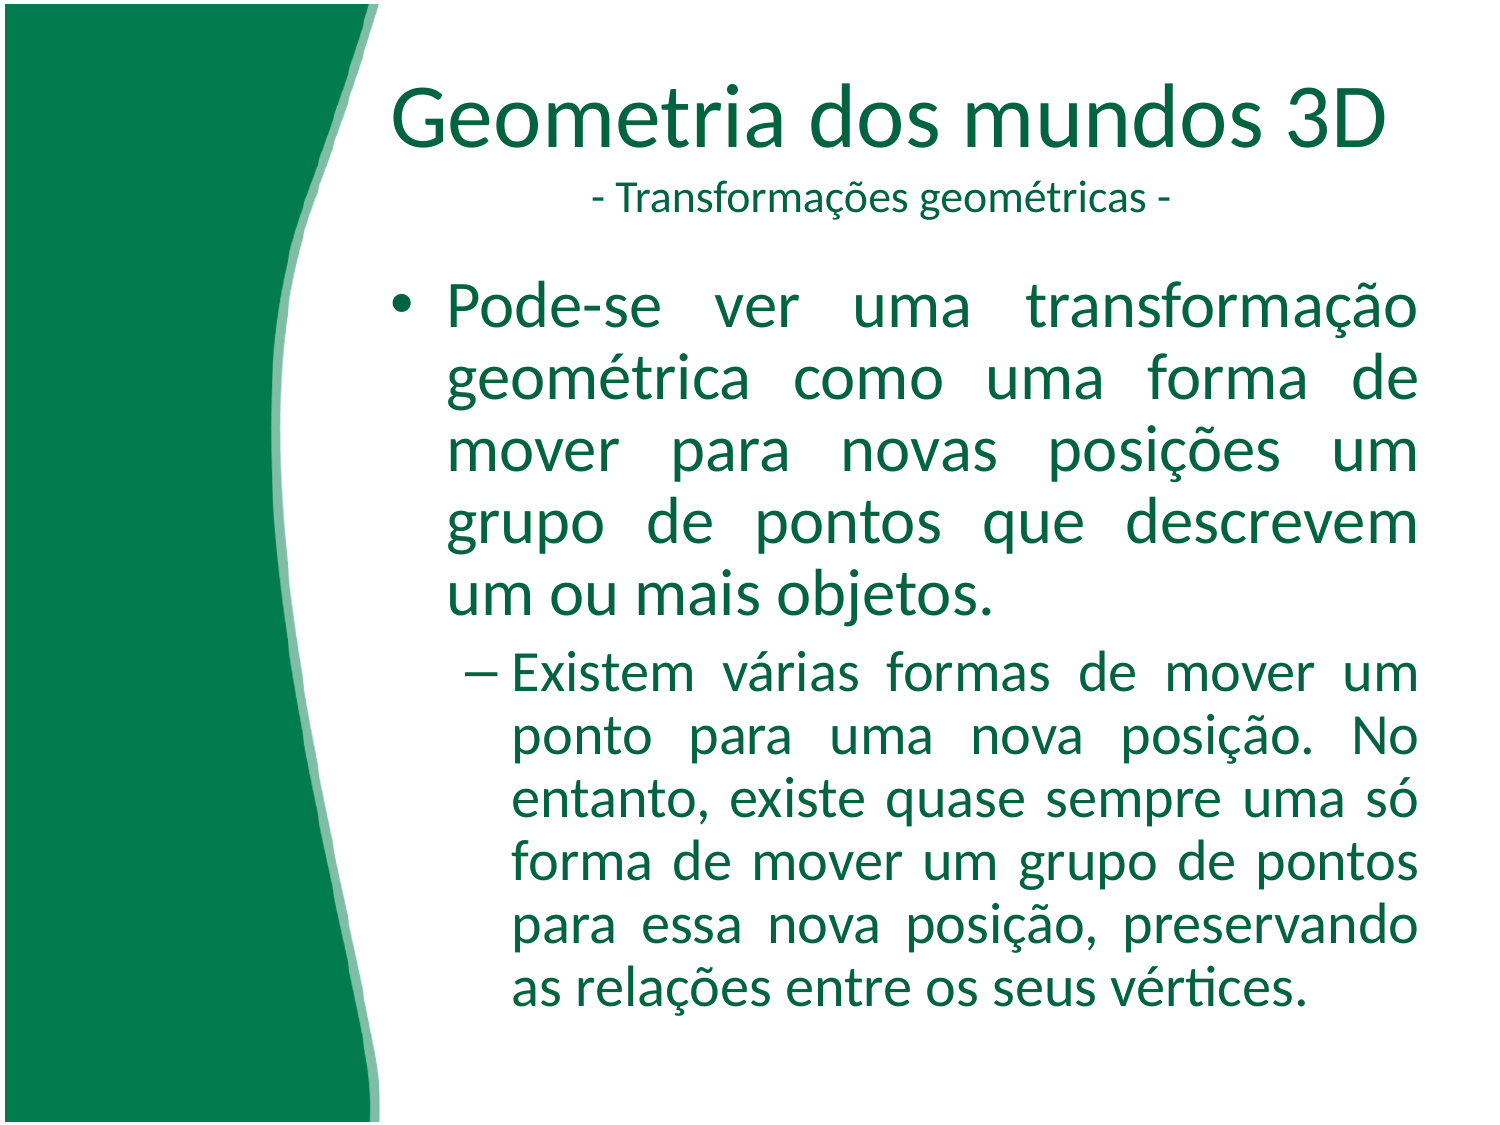

# Geometria dos mundos 3D - Transformações geométricas -
Pode-se ver uma transformação geométrica como uma forma de mover para novas posições um grupo de pontos que descrevem um ou mais objetos.
Existem várias formas de mover um ponto para uma nova posição. No entanto, existe quase sempre uma só forma de mover um grupo de pontos para essa nova posição, preservando as relações entre os seus vértices.